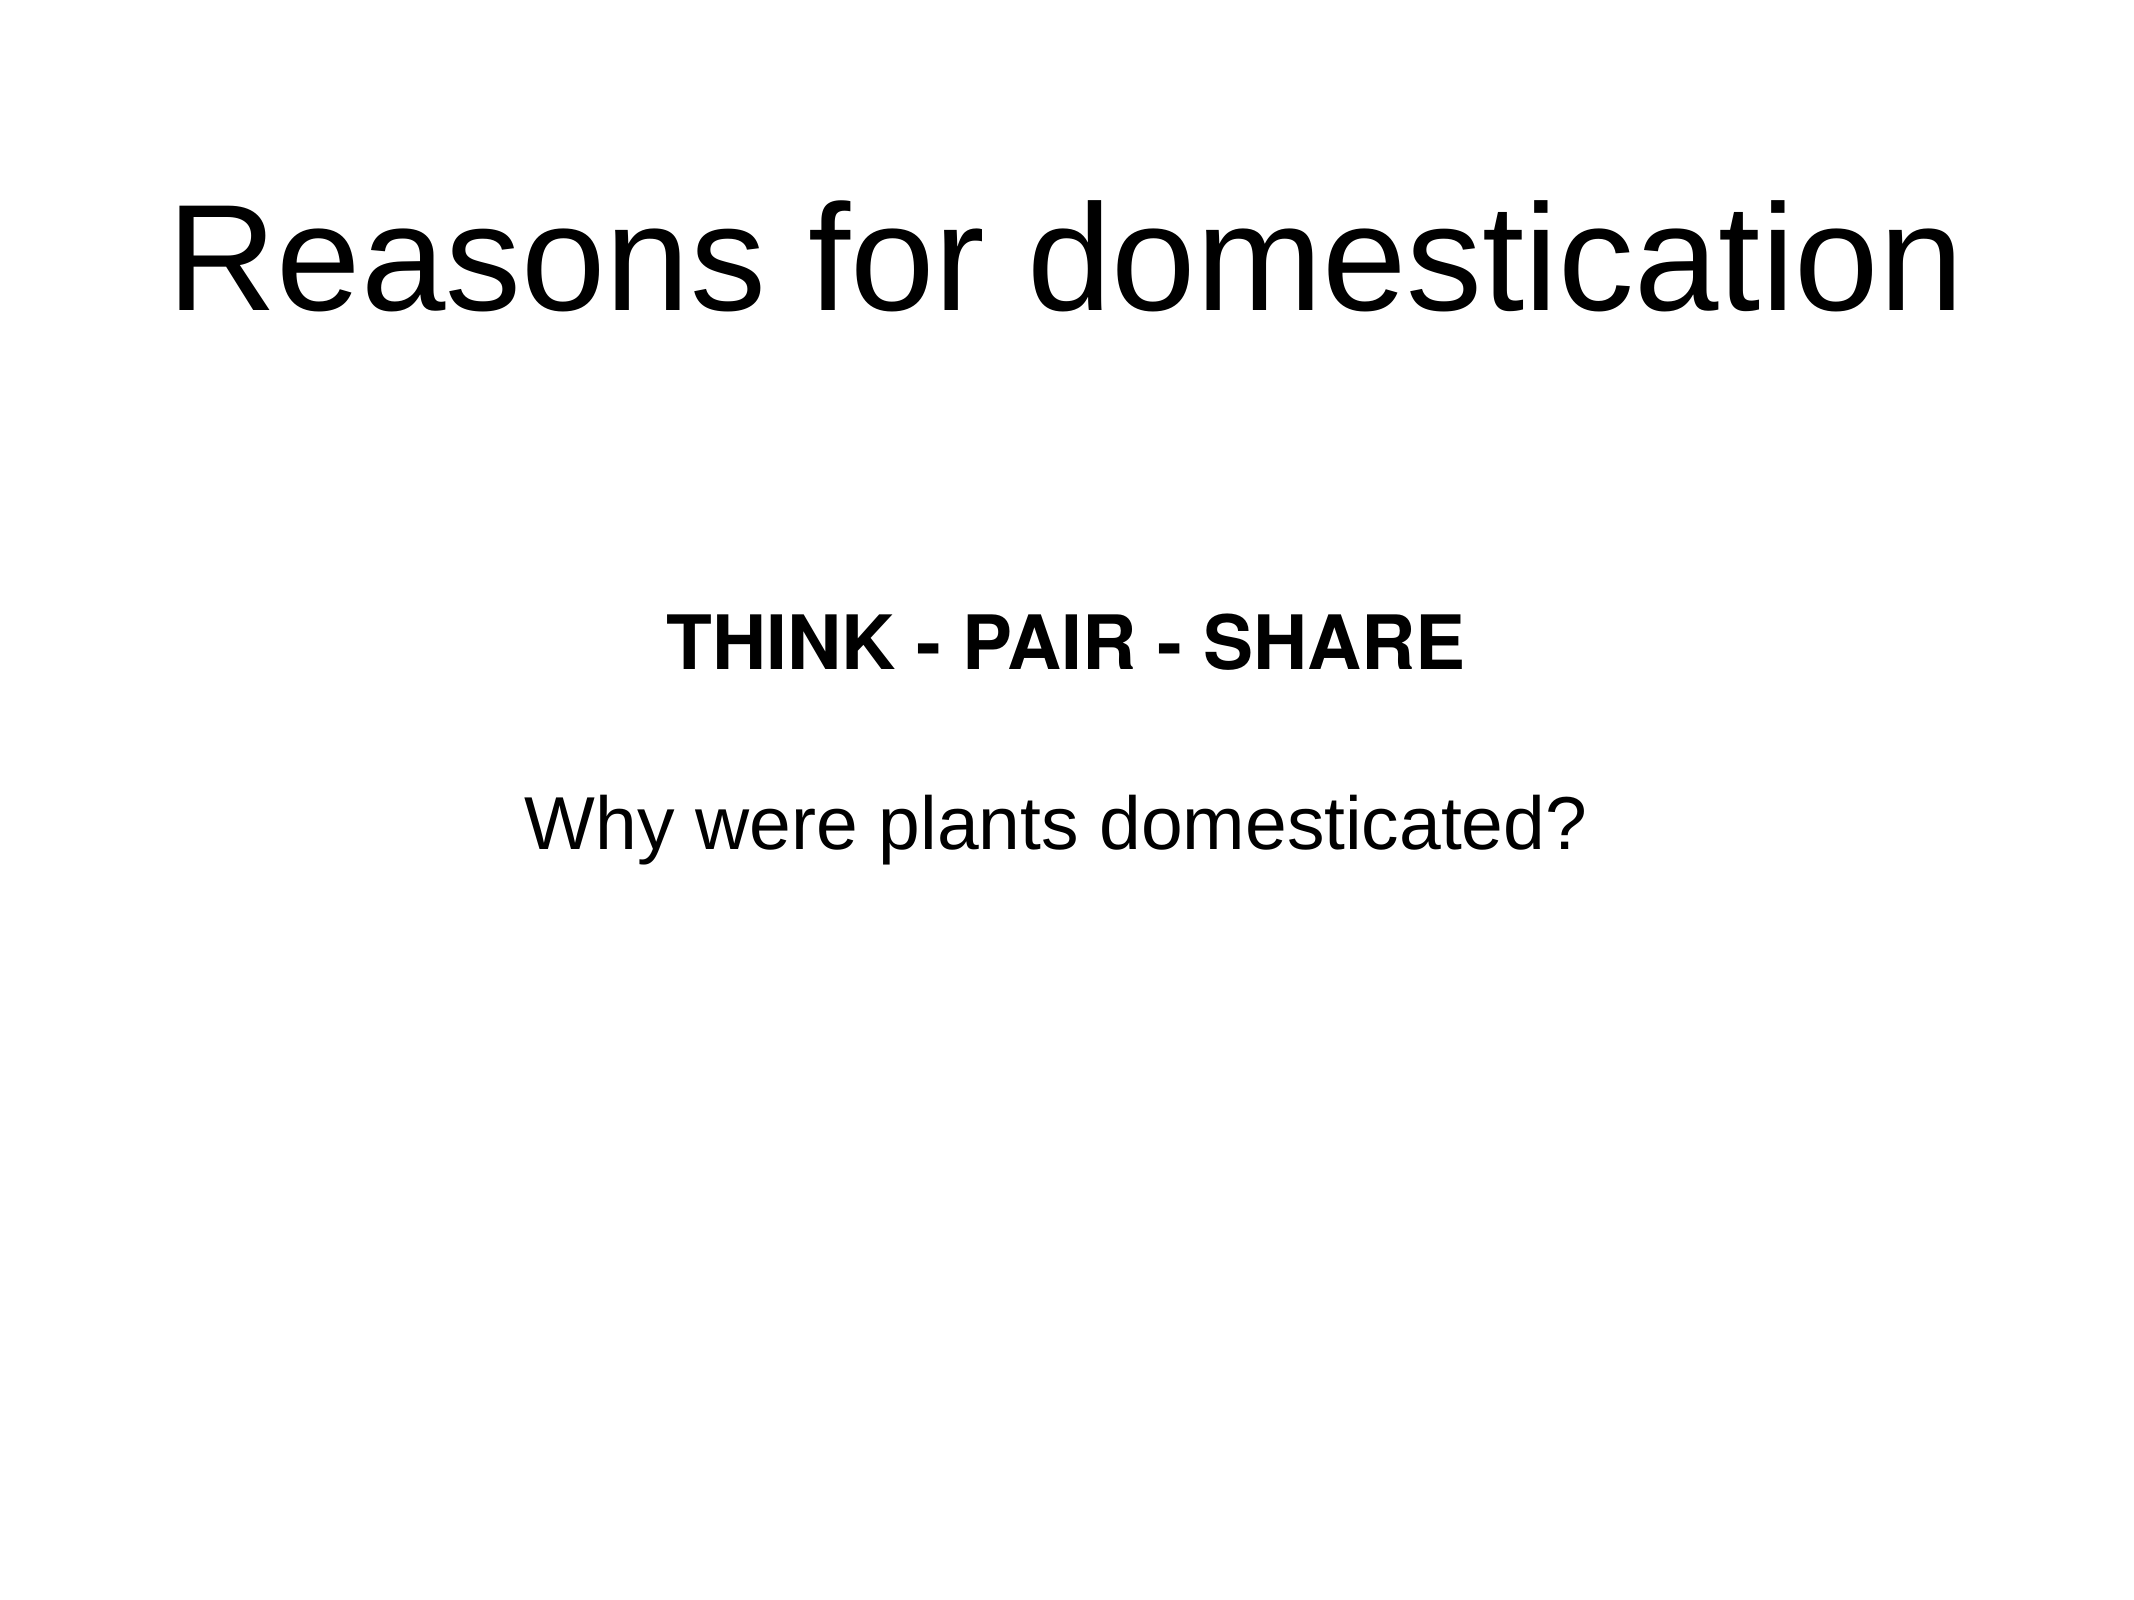

# Reasons for domestication
THINK - PAIR - SHARE

Why were plants domesticated?